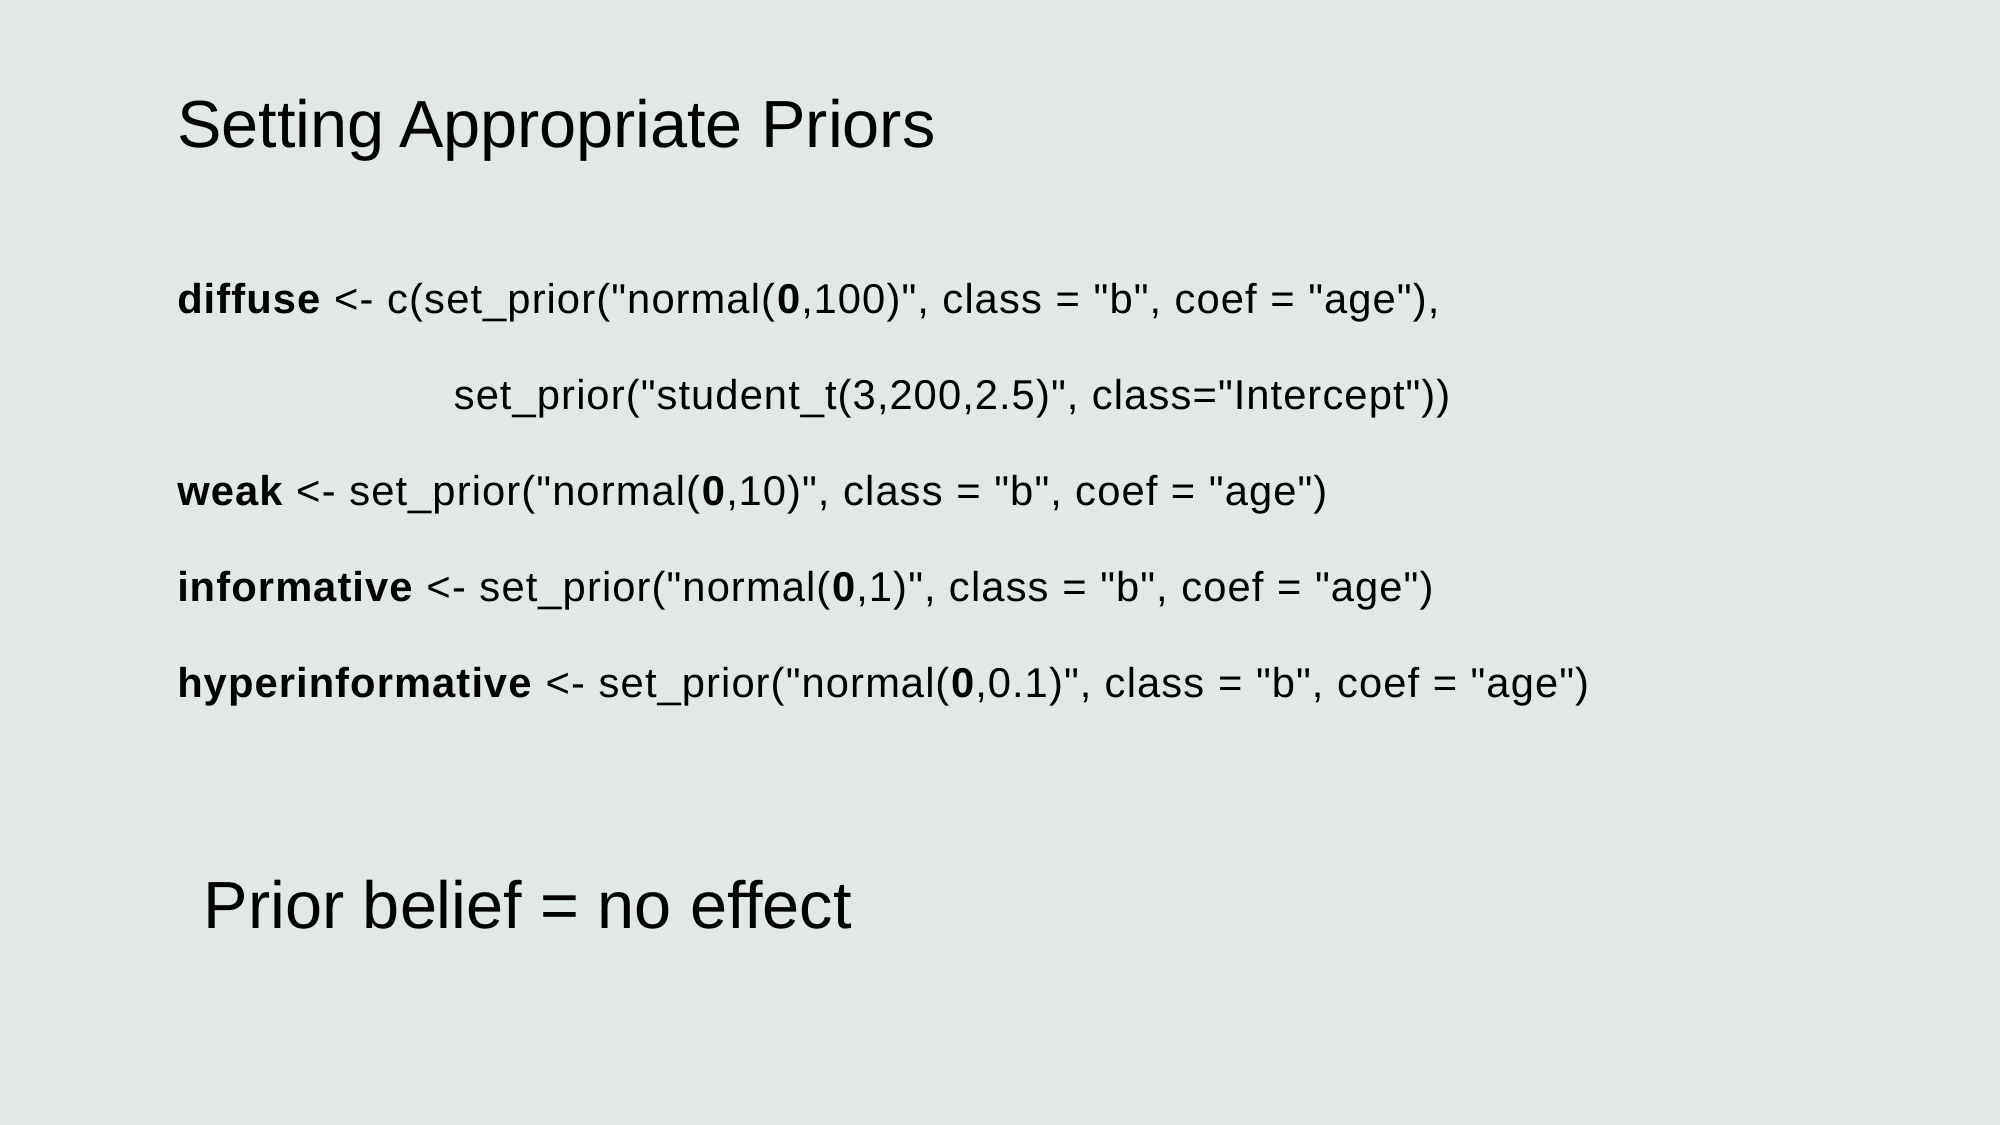

# Setting Appropriate Priors

diffuse <- c(set_prior("normal(0,100)", class = "b", coef = "age"),
                      set_prior("student_t(3,200,2.5)", class="Intercept"))
weak <- set_prior("normal(0,10)", class = "b", coef = "age")
informative <- set_prior("normal(0,1)", class = "b", coef = "age")
hyperinformative <- set_prior("normal(0,0.1)", class = "b", coef = "age")

Prior belief = no effect